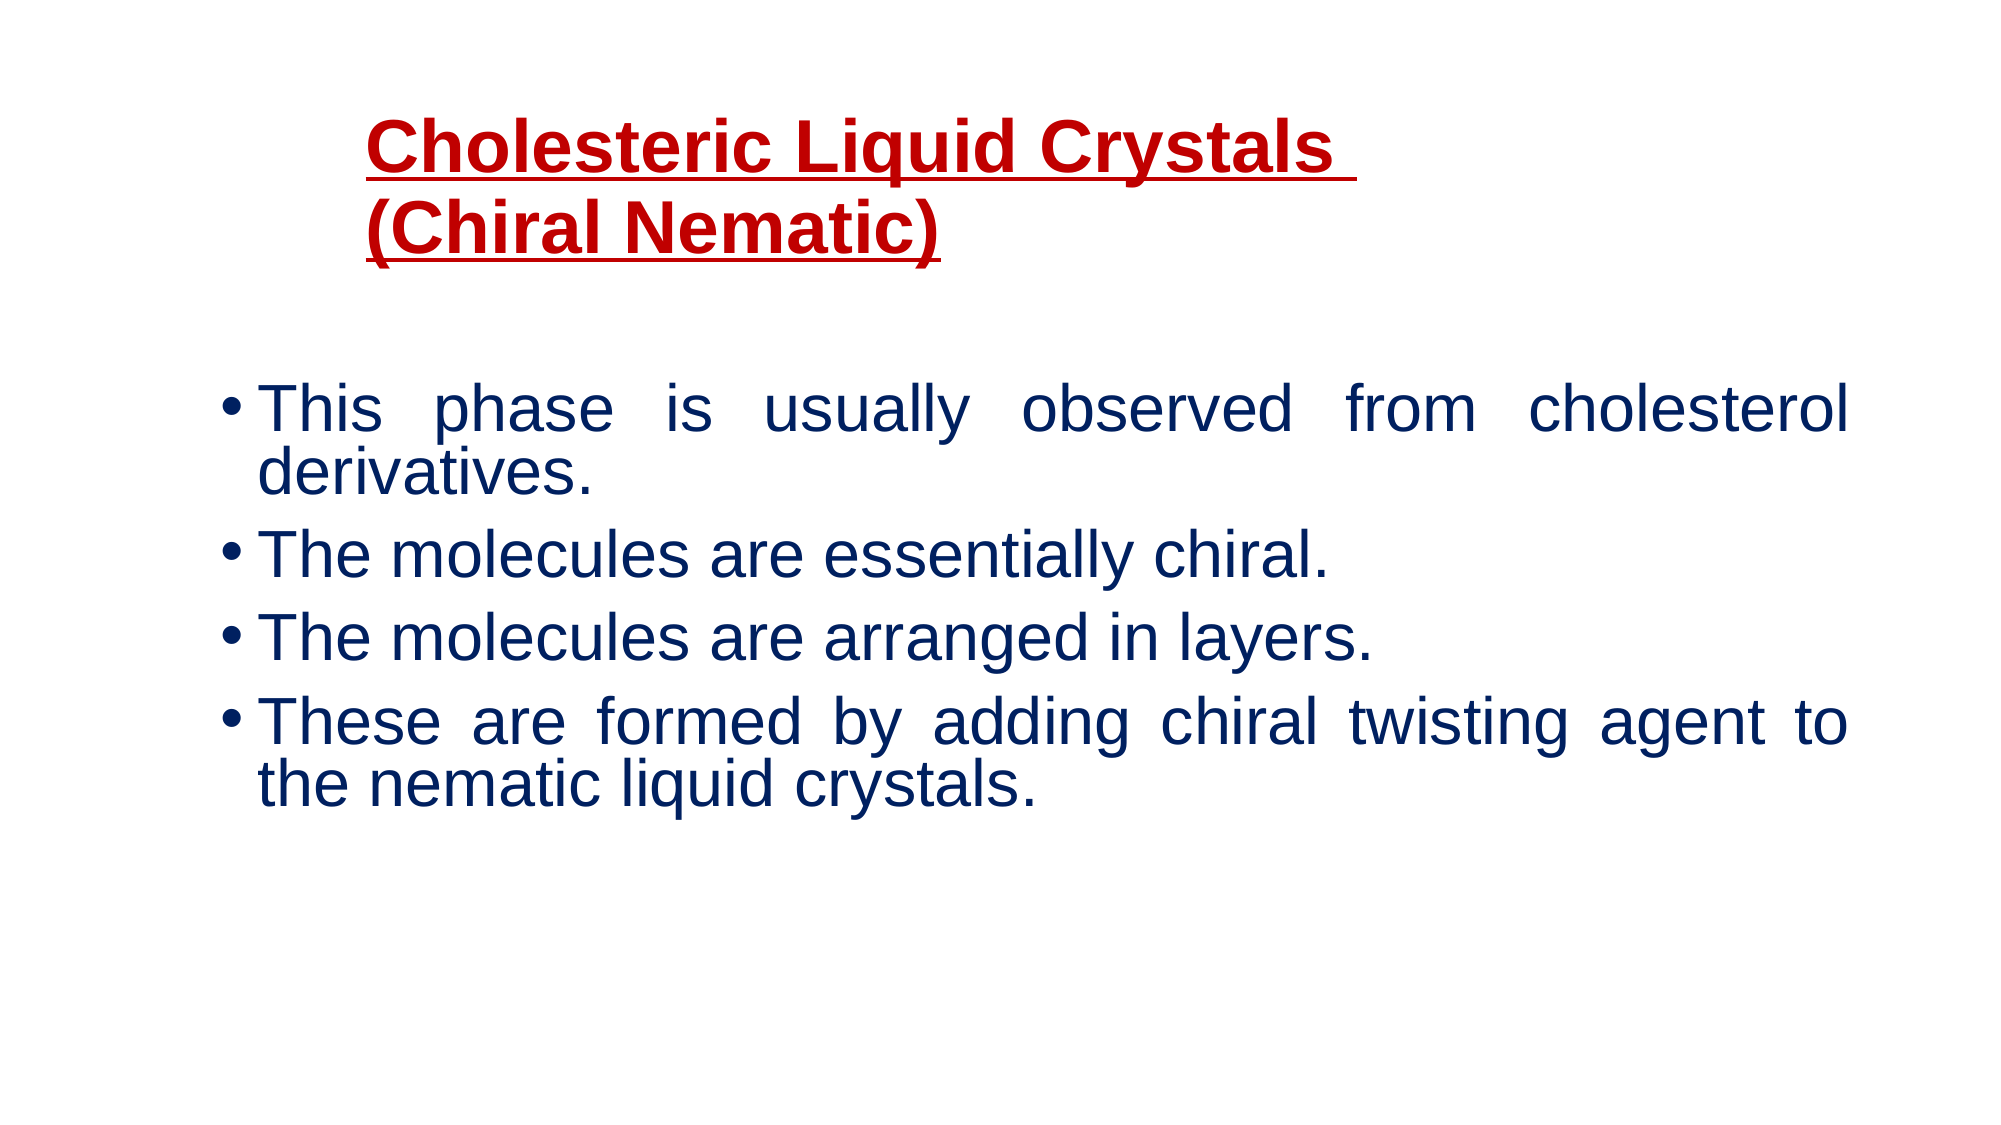

# Cholesteric Liquid Crystals (Chiral Nematic)
This phase is usually observed from cholesterol derivatives.
The molecules are essentially chiral.
The molecules are arranged in layers.
These are formed by adding chiral twisting agent to the nematic liquid crystals.